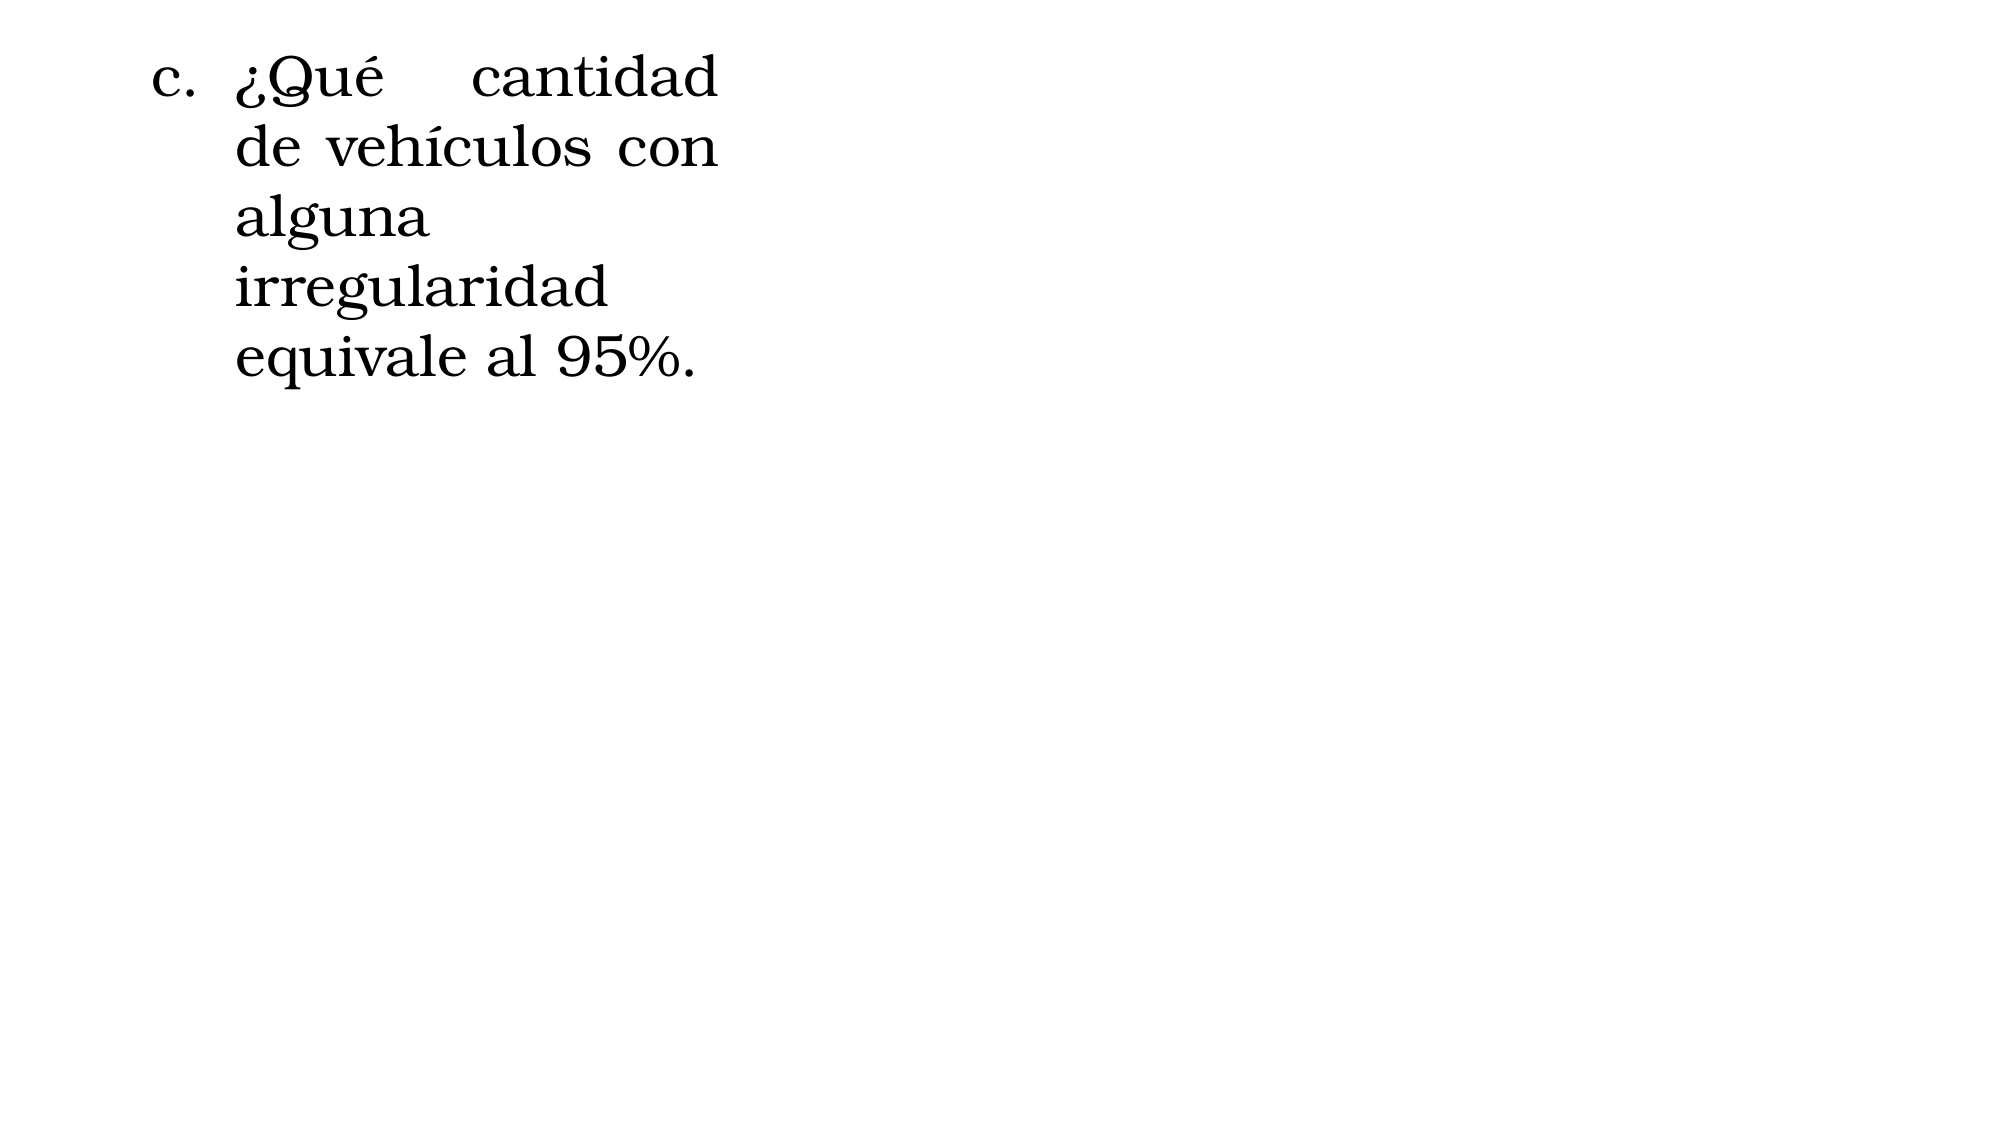

¿Qué cantidad de vehículos con alguna irregularidad equivale al 95%.